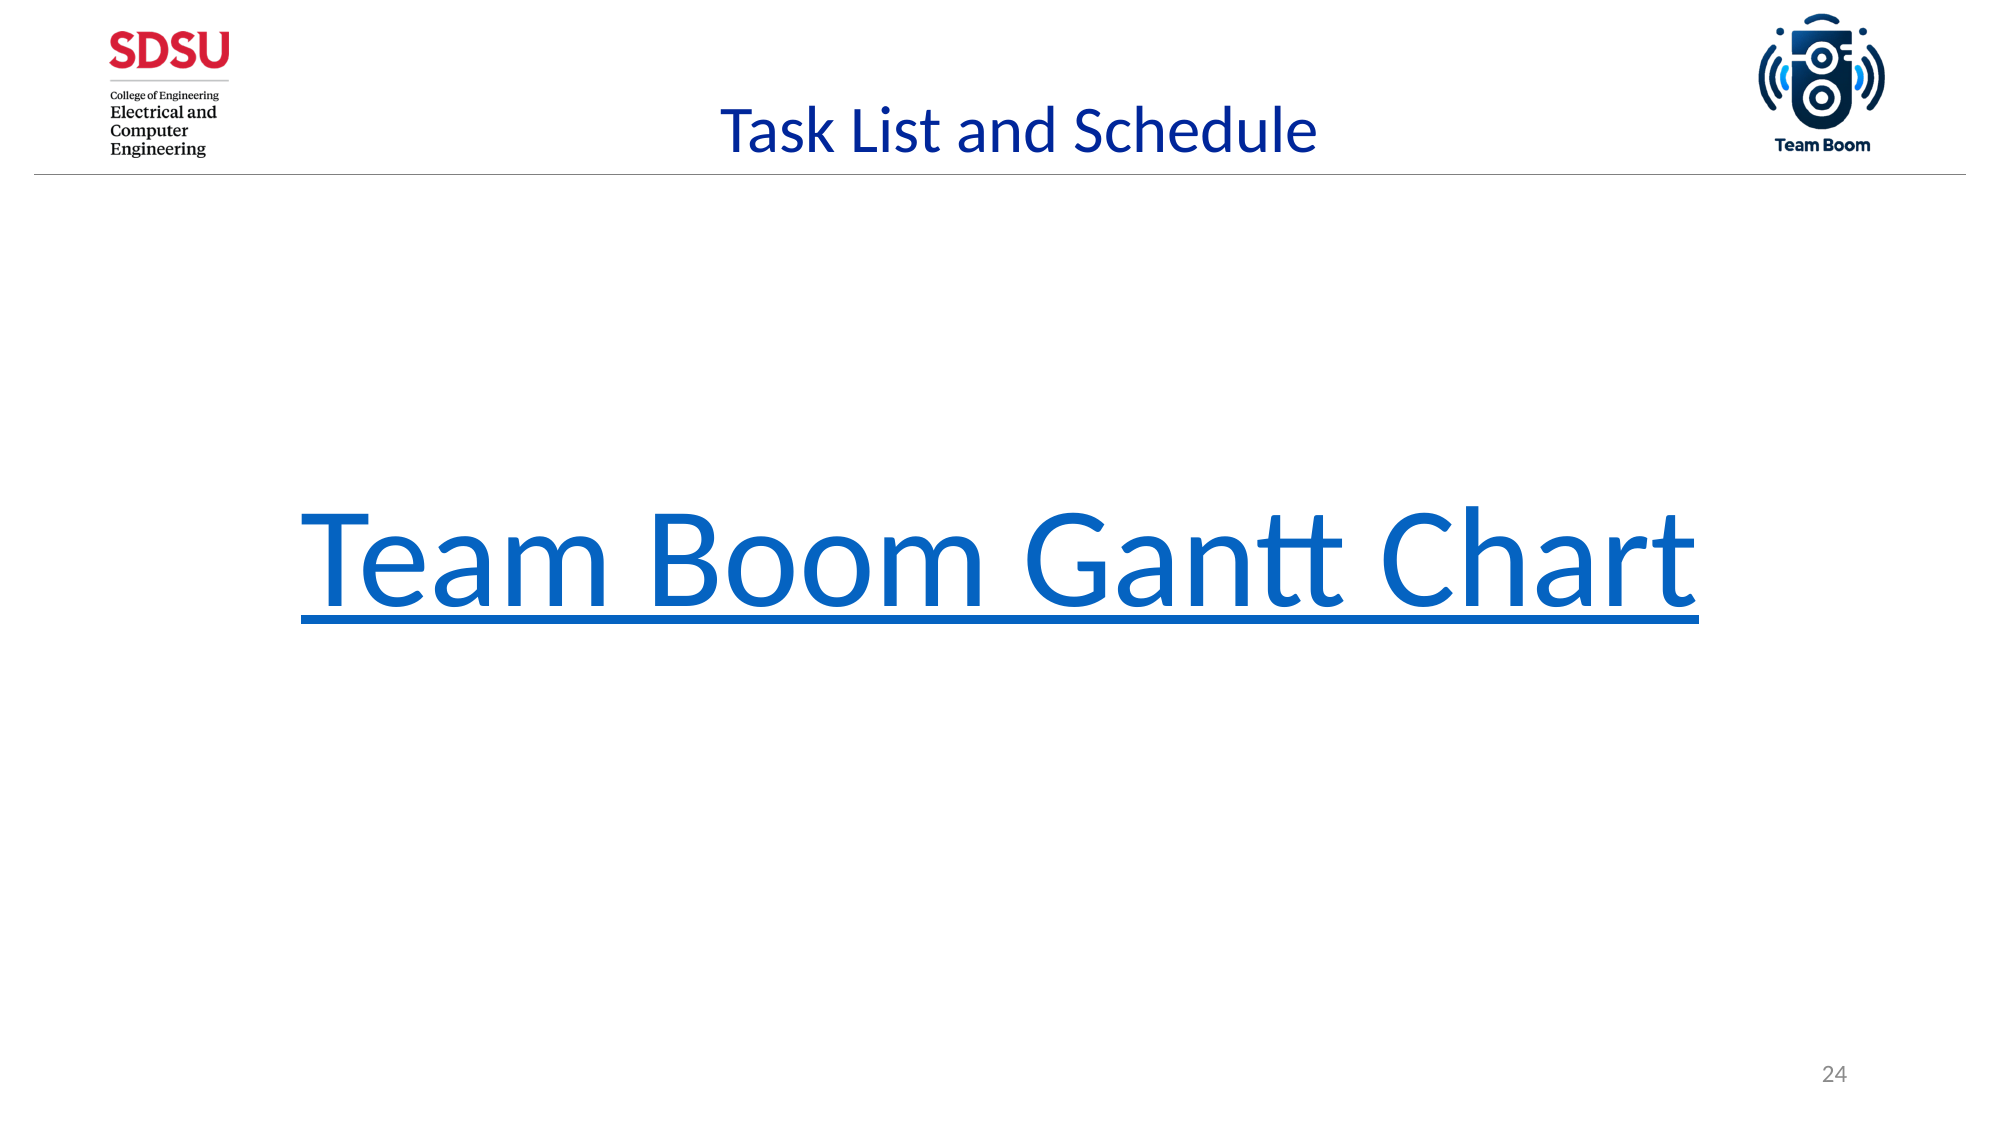

# Task List and Schedule
Team Boom Gantt Chart
24